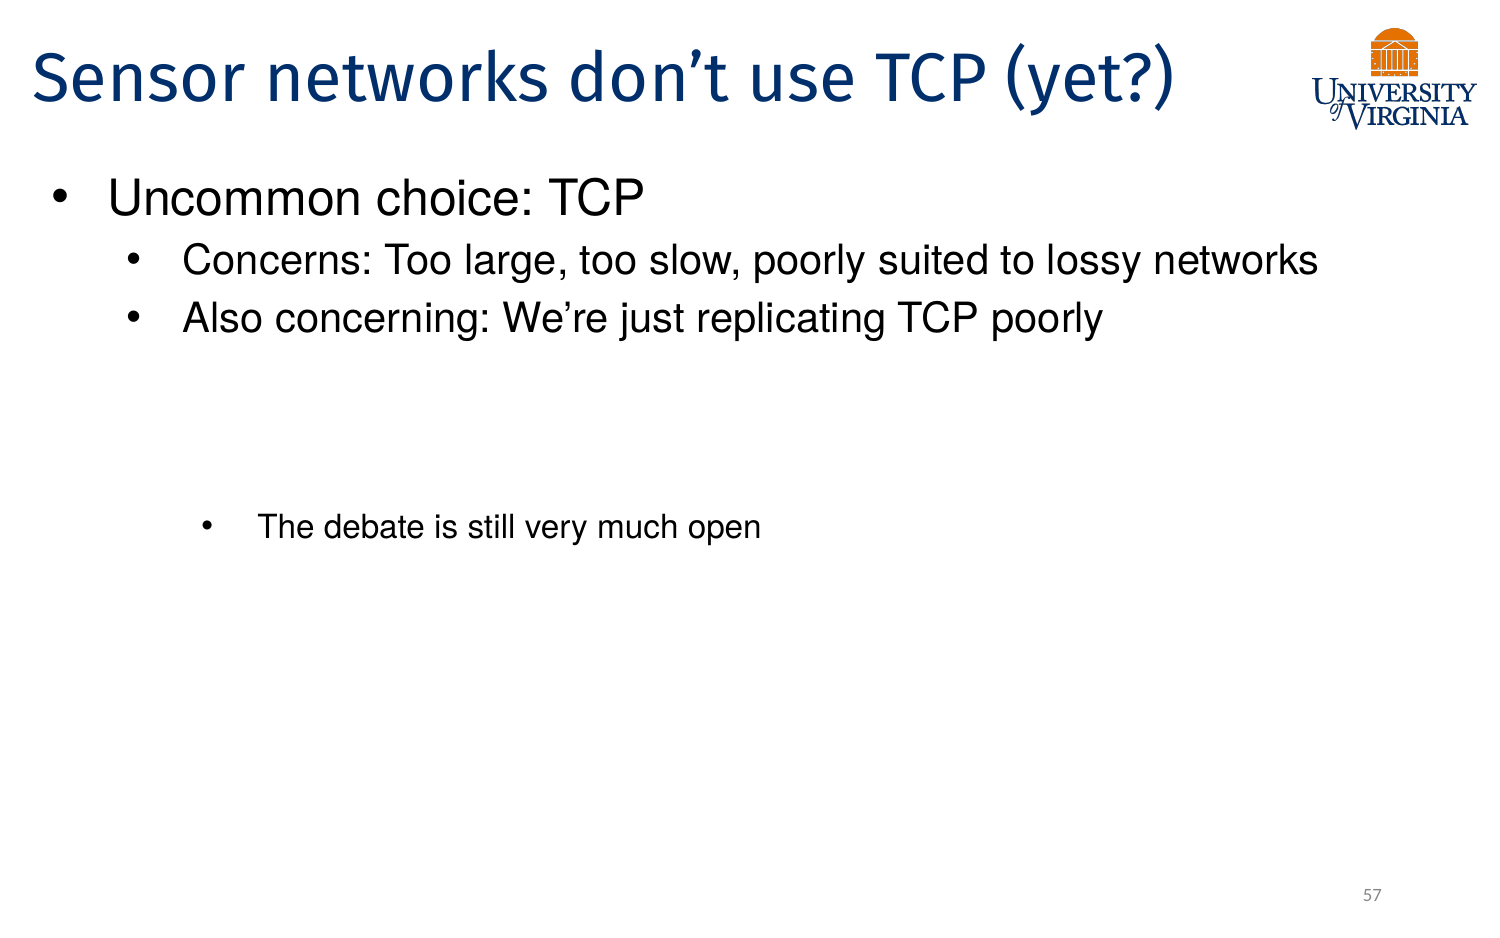

# Sensor networks don’t use TCP (yet?)
Uncommon choice: TCP
Concerns: Too large, too slow, poorly suited to lossy networks
Also concerning: We’re just replicating TCP poorly

The debate is still very much open

57